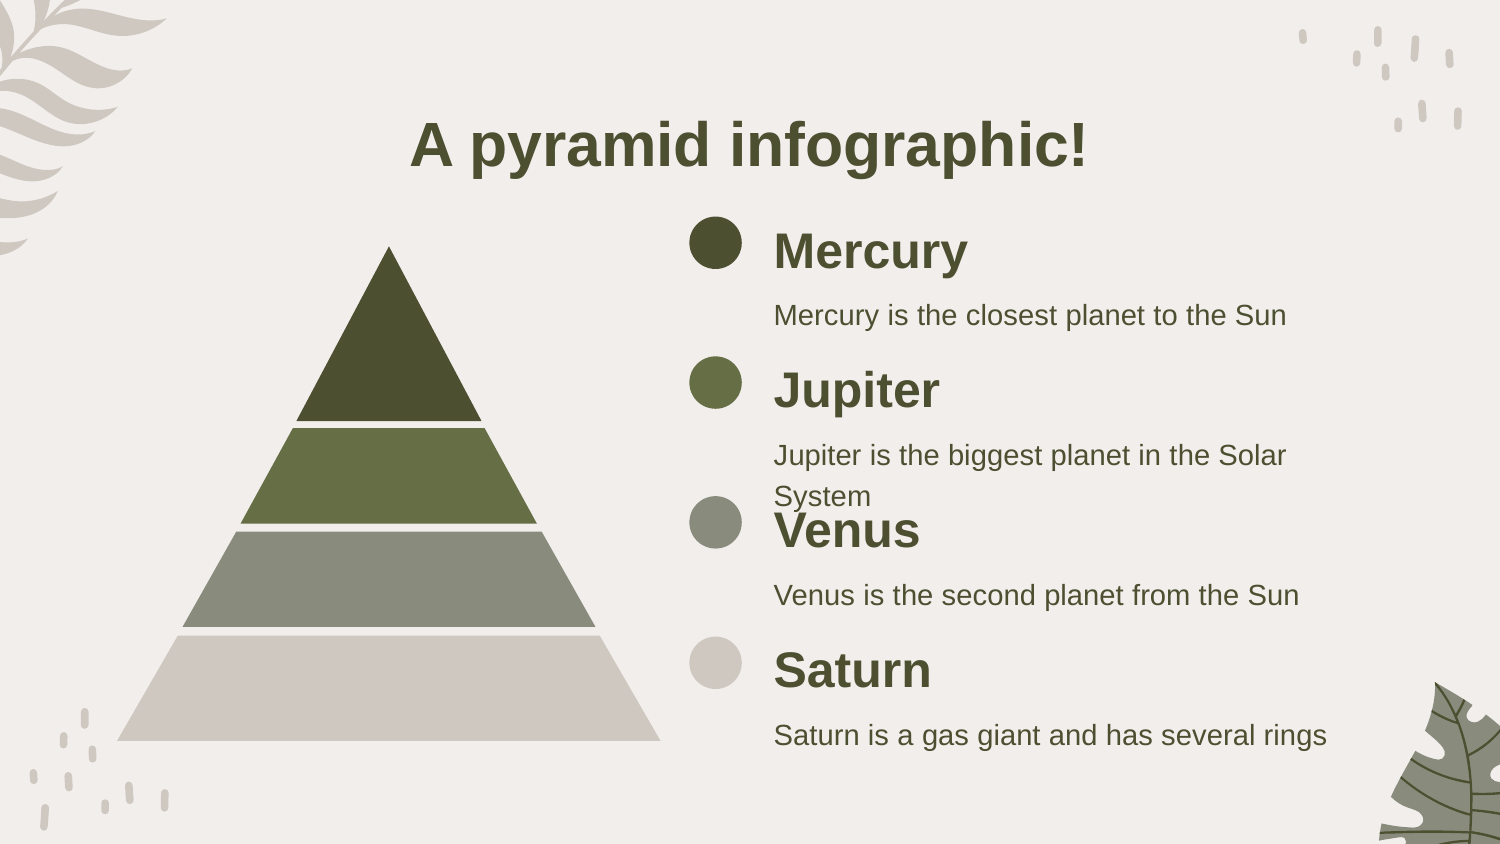

# A pyramid infographic!

Mercury

Mercury is the closest planet to the Sun
Jupiter

Jupiter is the biggest planet in the Solar System
Venus

Venus is the second planet from the Sun
Saturn

Saturn is a gas giant and has several rings